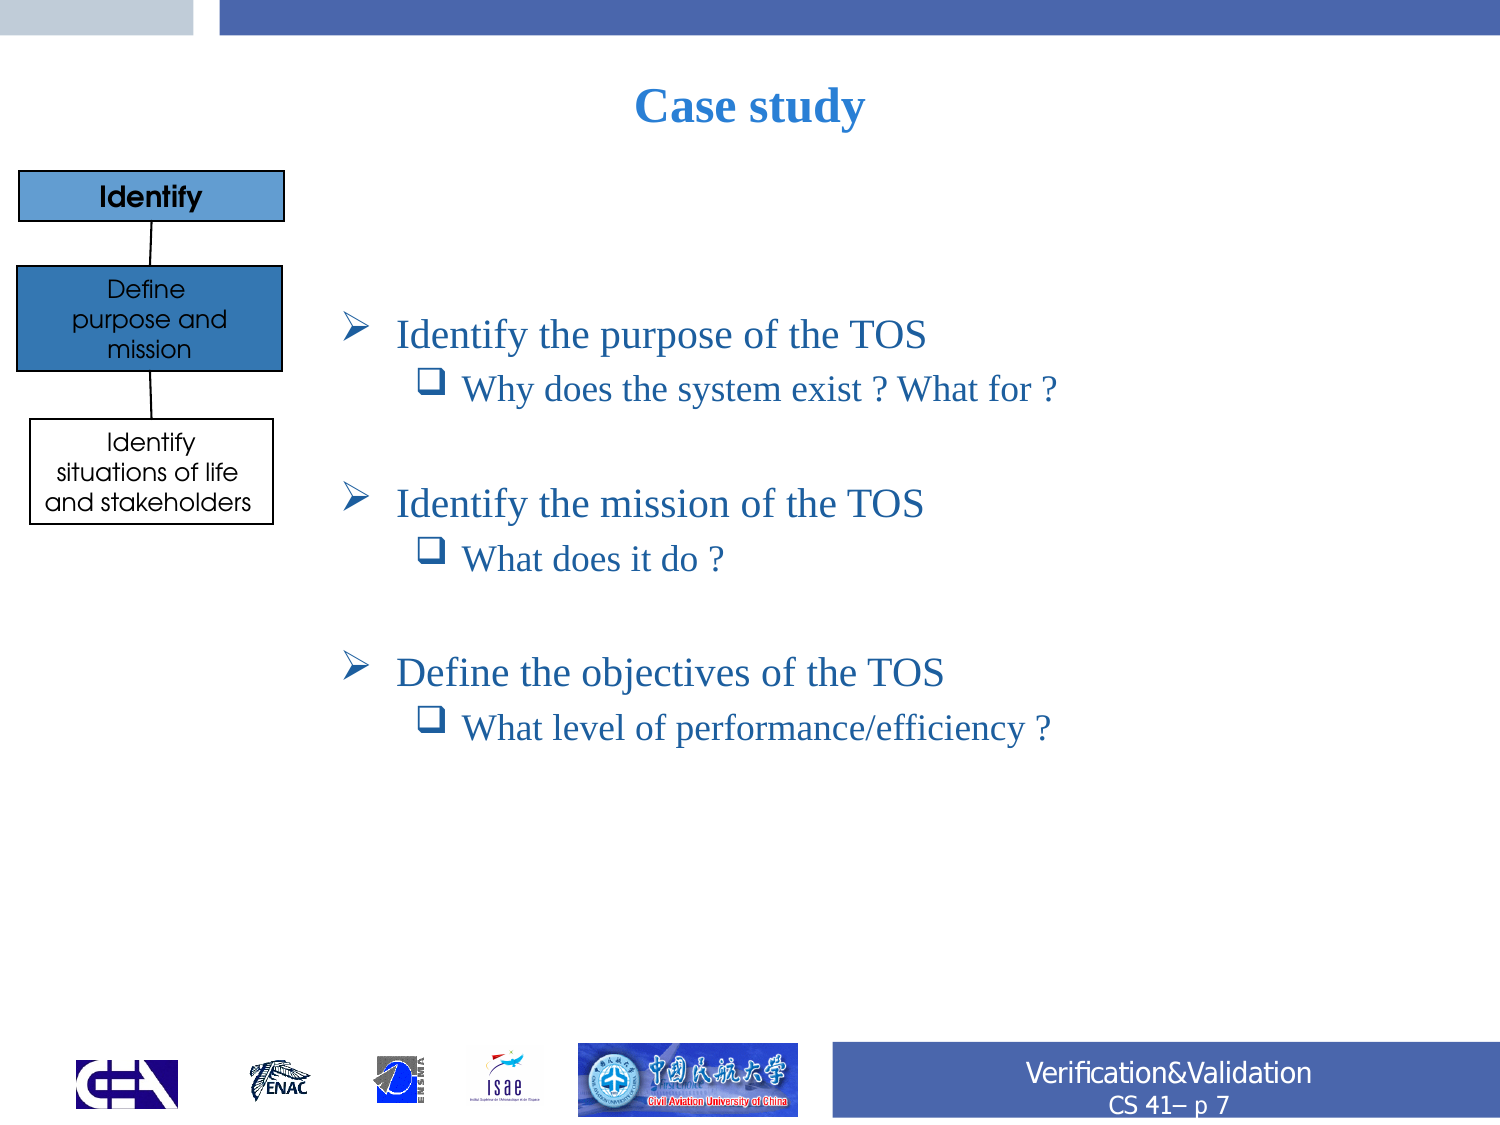

# Case study
Identify

Identify the purpose of the TOS
Why does the system exist ? What for ?

Identify the mission of the TOS
What does it do ?

Define the objectives of the TOS
What level of performance/efficiency ?
Define
purpose and mission
Identify
situations of life
and stakeholders